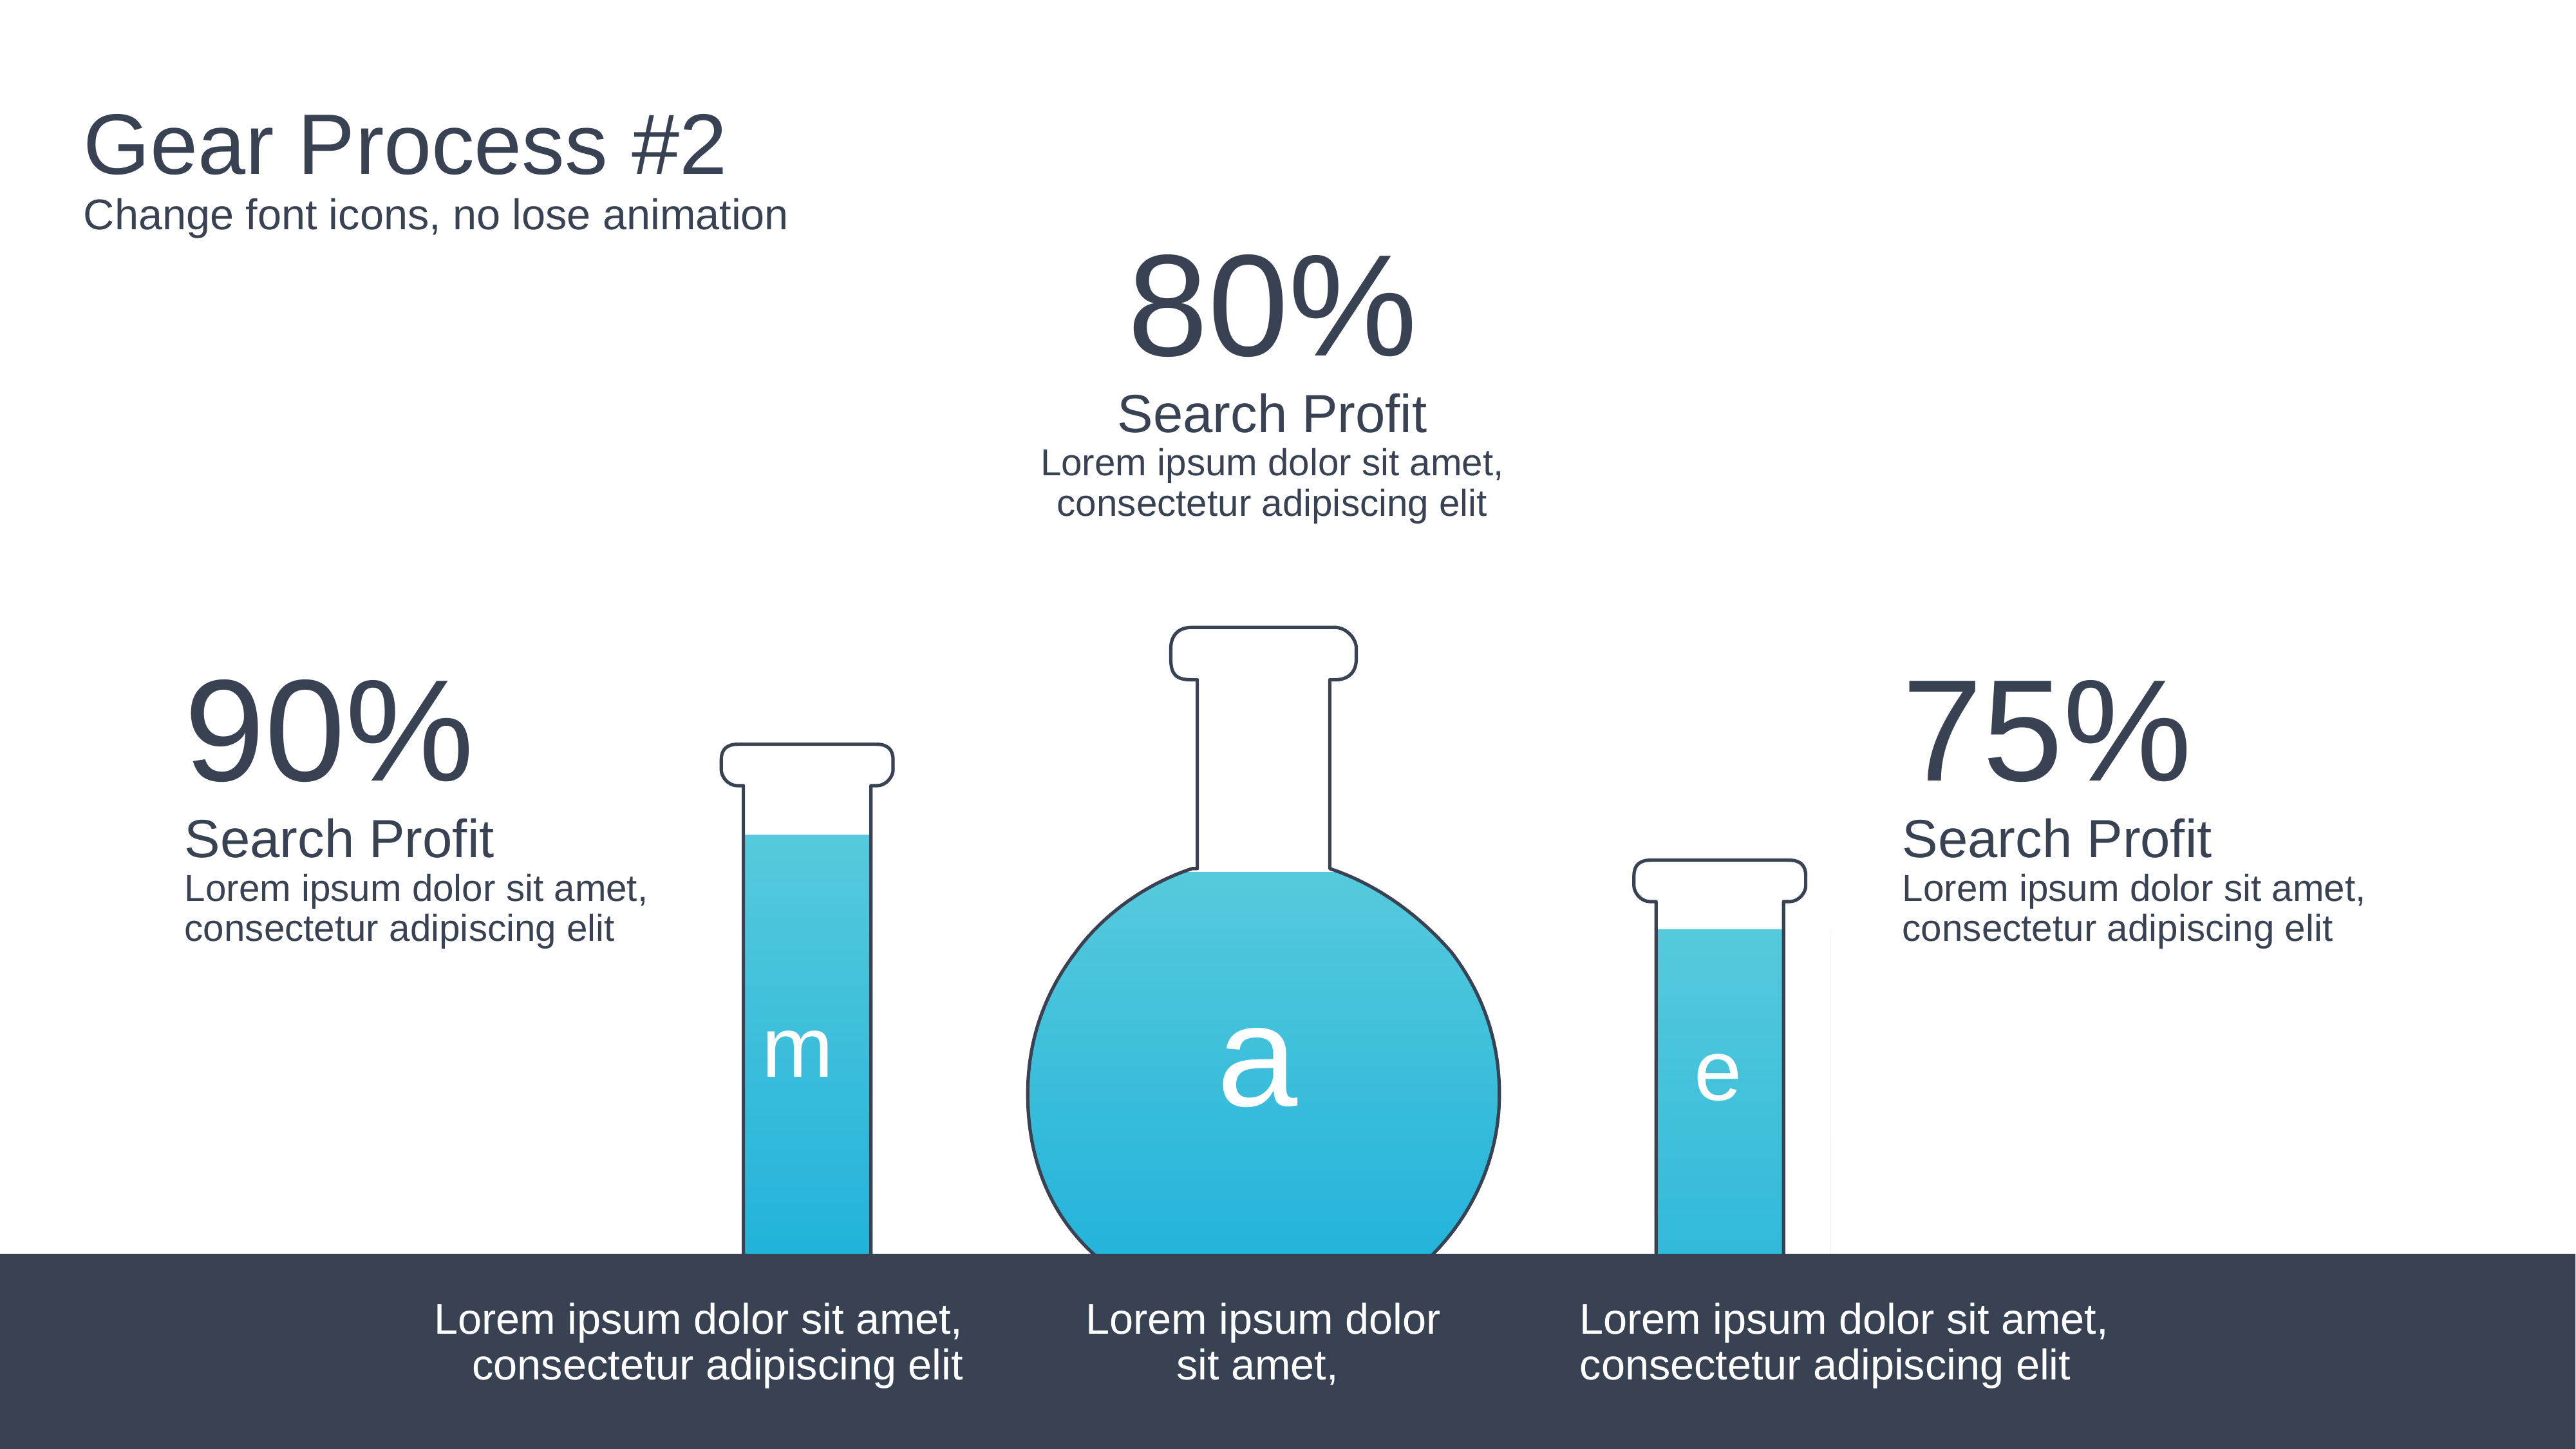

Gear Process #2
Change font icons, no lose animation

80%
Search Profit
Lorem ipsum dolor sit amet, consectetur adipiscing elit

90%
Search Profit
Lorem ipsum dolor sit amet, consectetur adipiscing elit
75%
Search Profit
Lorem ipsum dolor sit amet, consectetur adipiscing elit

a
m
e

Lorem ipsum dolor sit amet, consectetur adipiscing elit
Lorem ipsum dolor sit amet,
Lorem ipsum dolor sit amet, consectetur adipiscing elit